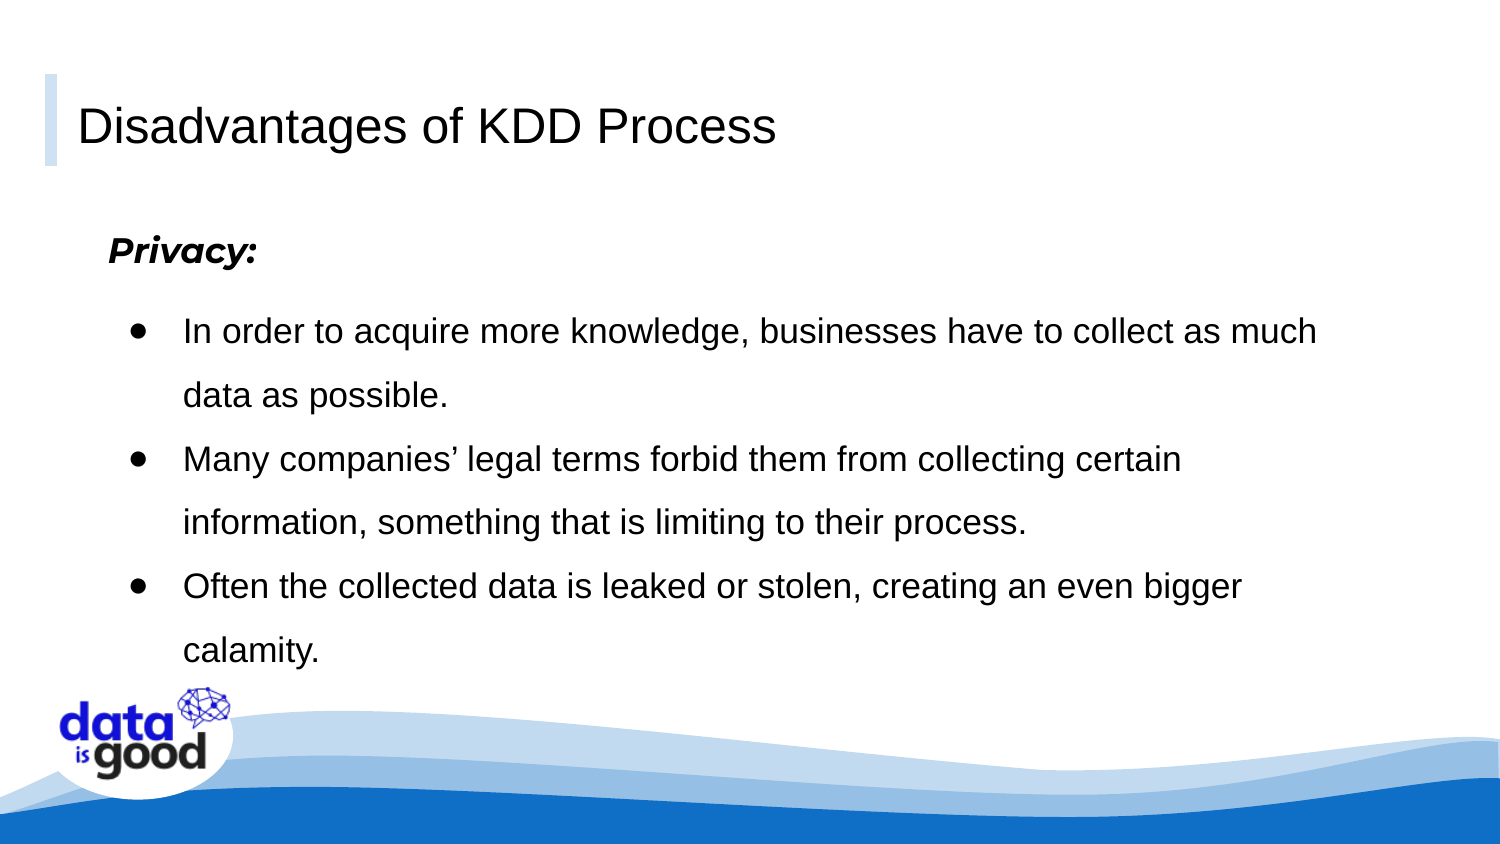

# Disadvantages of KDD Process
Privacy:
In order to acquire more knowledge, businesses have to collect as much data as possible.
Many companies’ legal terms forbid them from collecting certain information, something that is limiting to their process.
Often the collected data is leaked or stolen, creating an even bigger calamity.